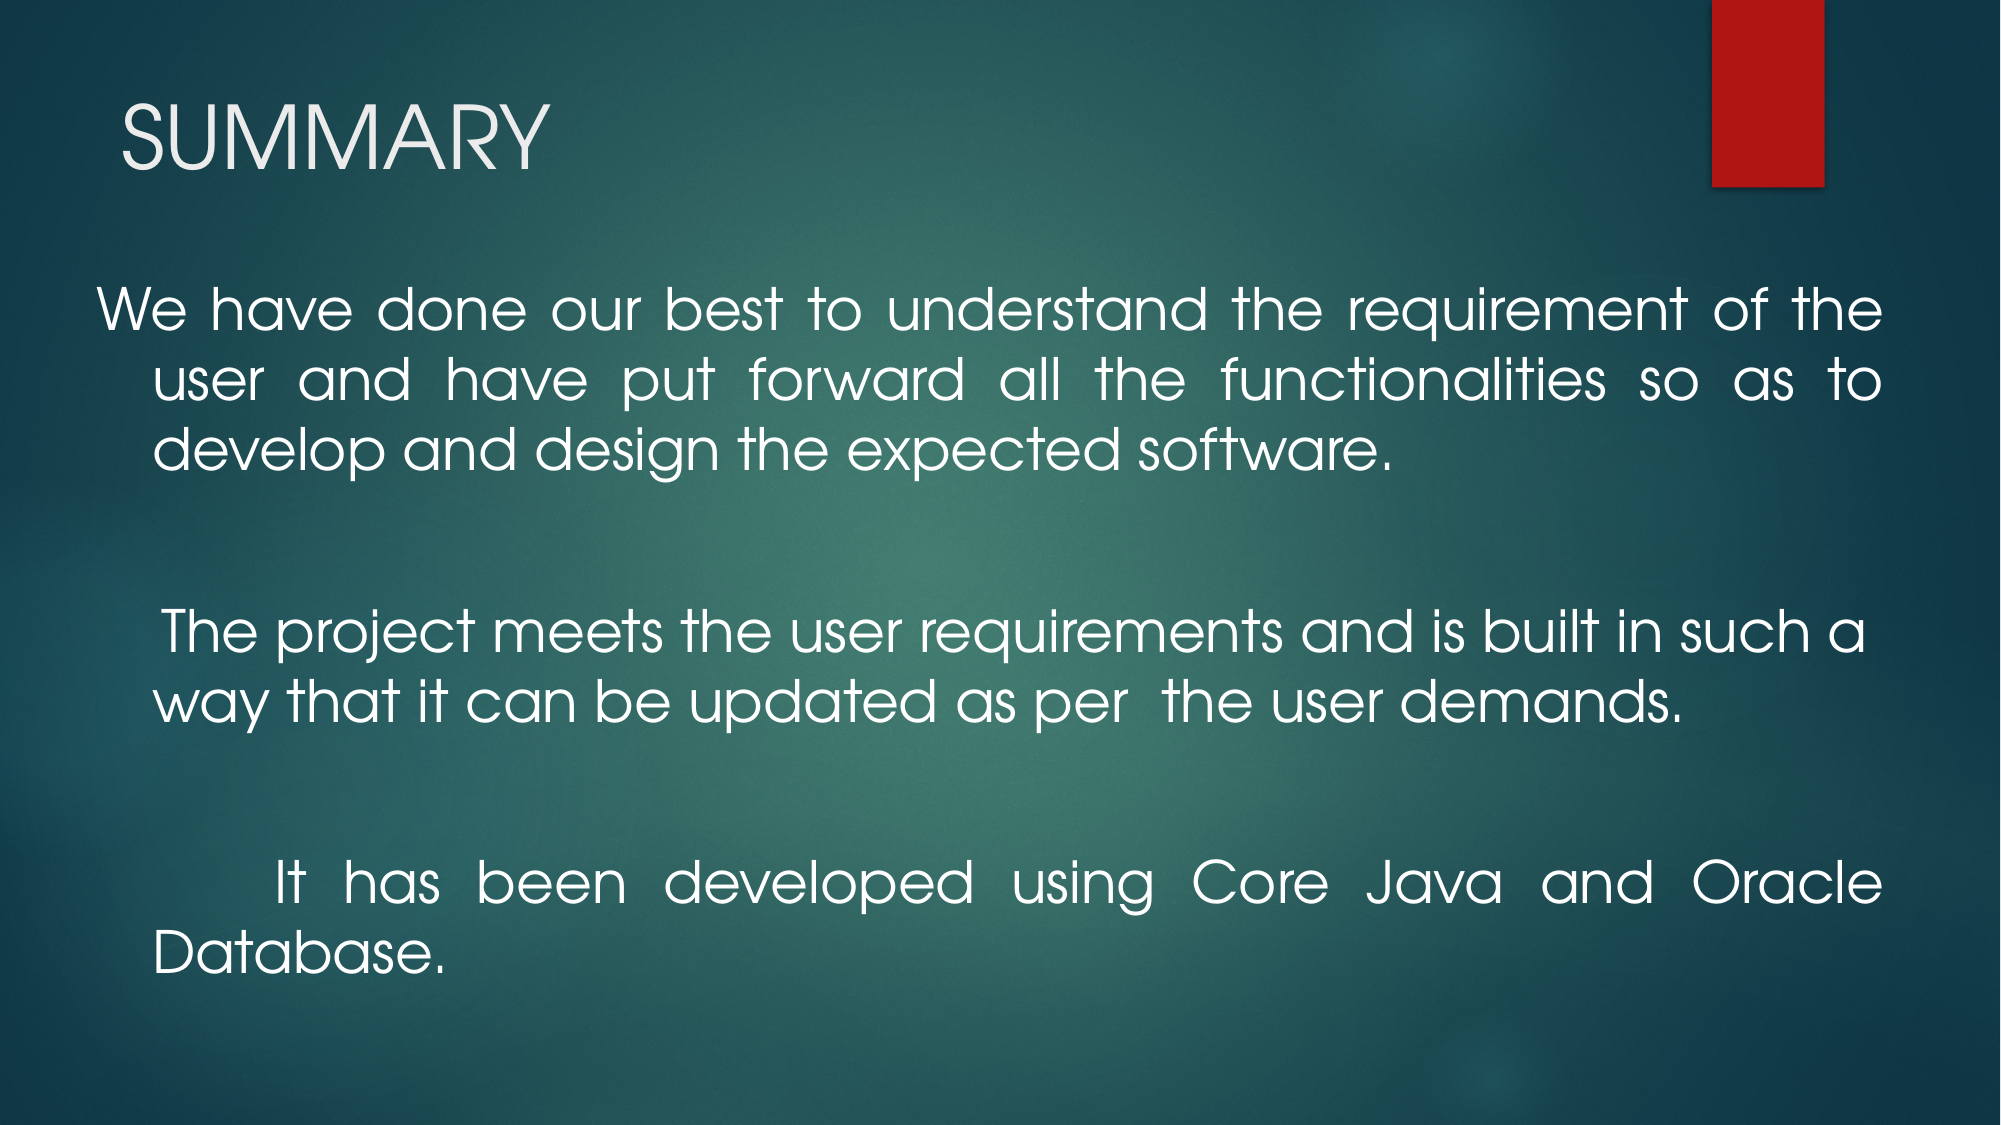

# SUMMARY
We have done our best to understand the requirement of the user and have put forward all the functionalities so as to develop and design the expected software.

    The project meets the user requirements and is built in such a  way that it can be updated as per  the user demands.

     It has been developed using Core Java and Oracle Database.